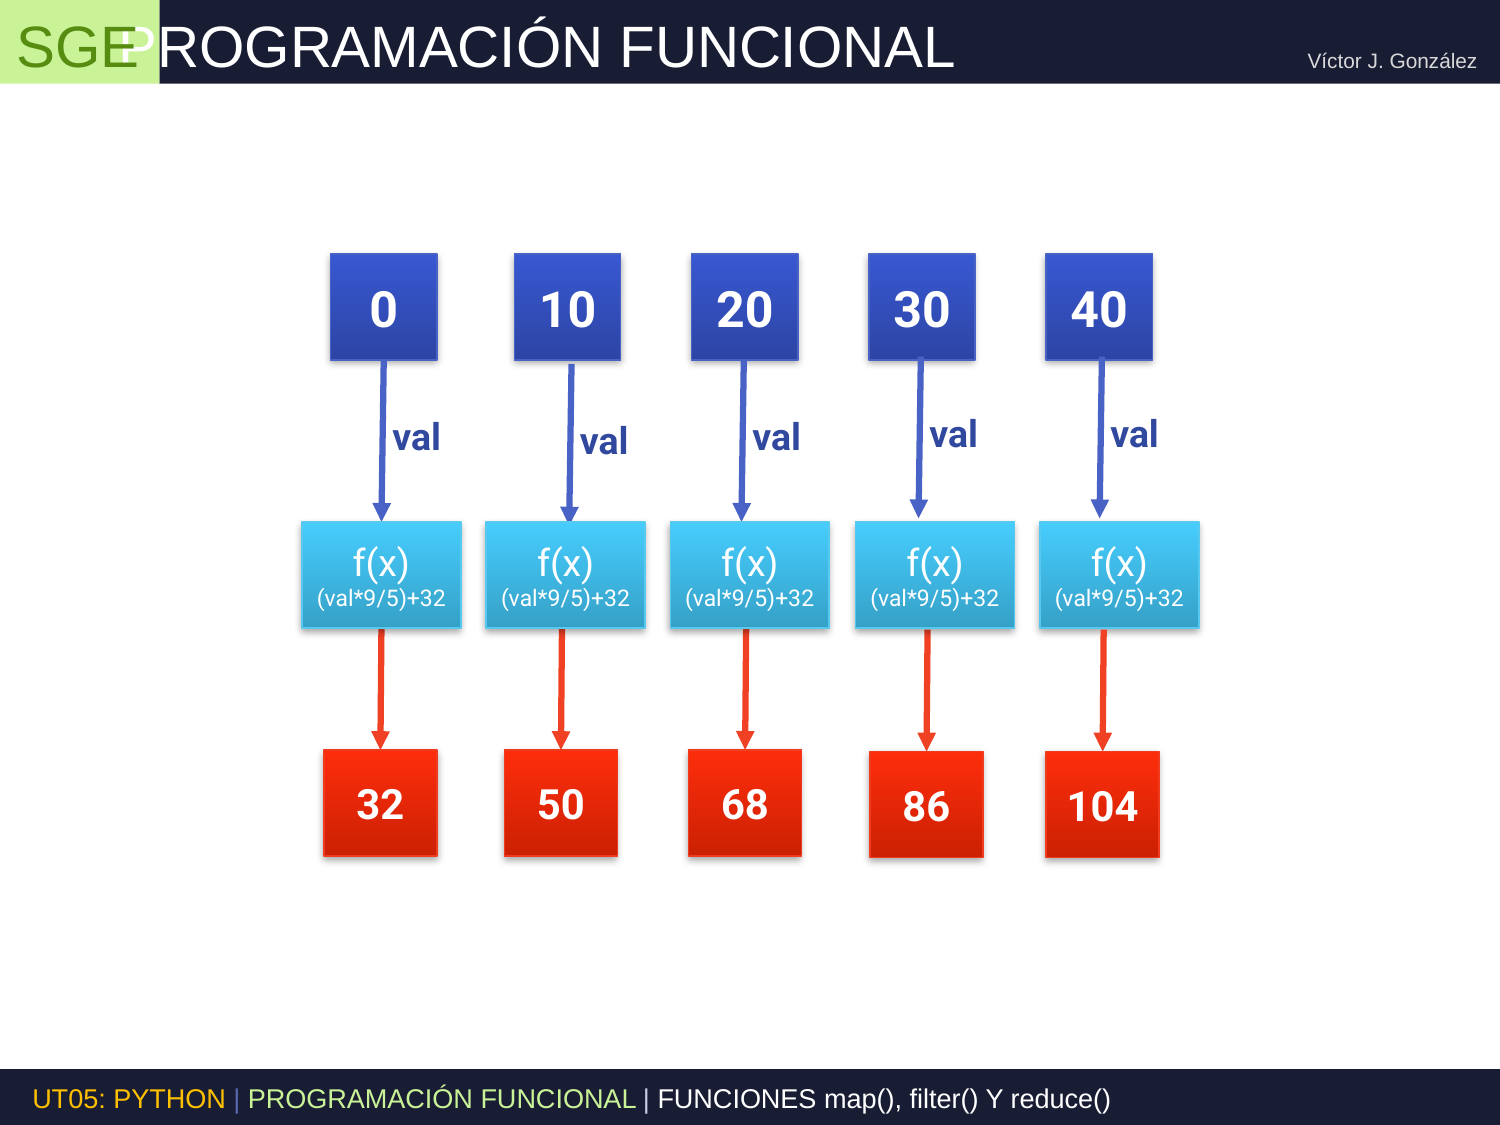

SGE
PROGRAMACIÓN FUNCIONAL
Víctor J. González
0
10
20
30
40
val
val
val
val
val
f(x)
(val*9/5)+32
f(x)
(val*9/5)+32
f(x)
(val*9/5)+32
f(x)
(val*9/5)+32
f(x)
(val*9/5)+32
68
32
50
86
104

UT05: PYTHON | PROGRAMACIÓN FUNCIONAL | FUNCIONES map(), filter() Y reduce()